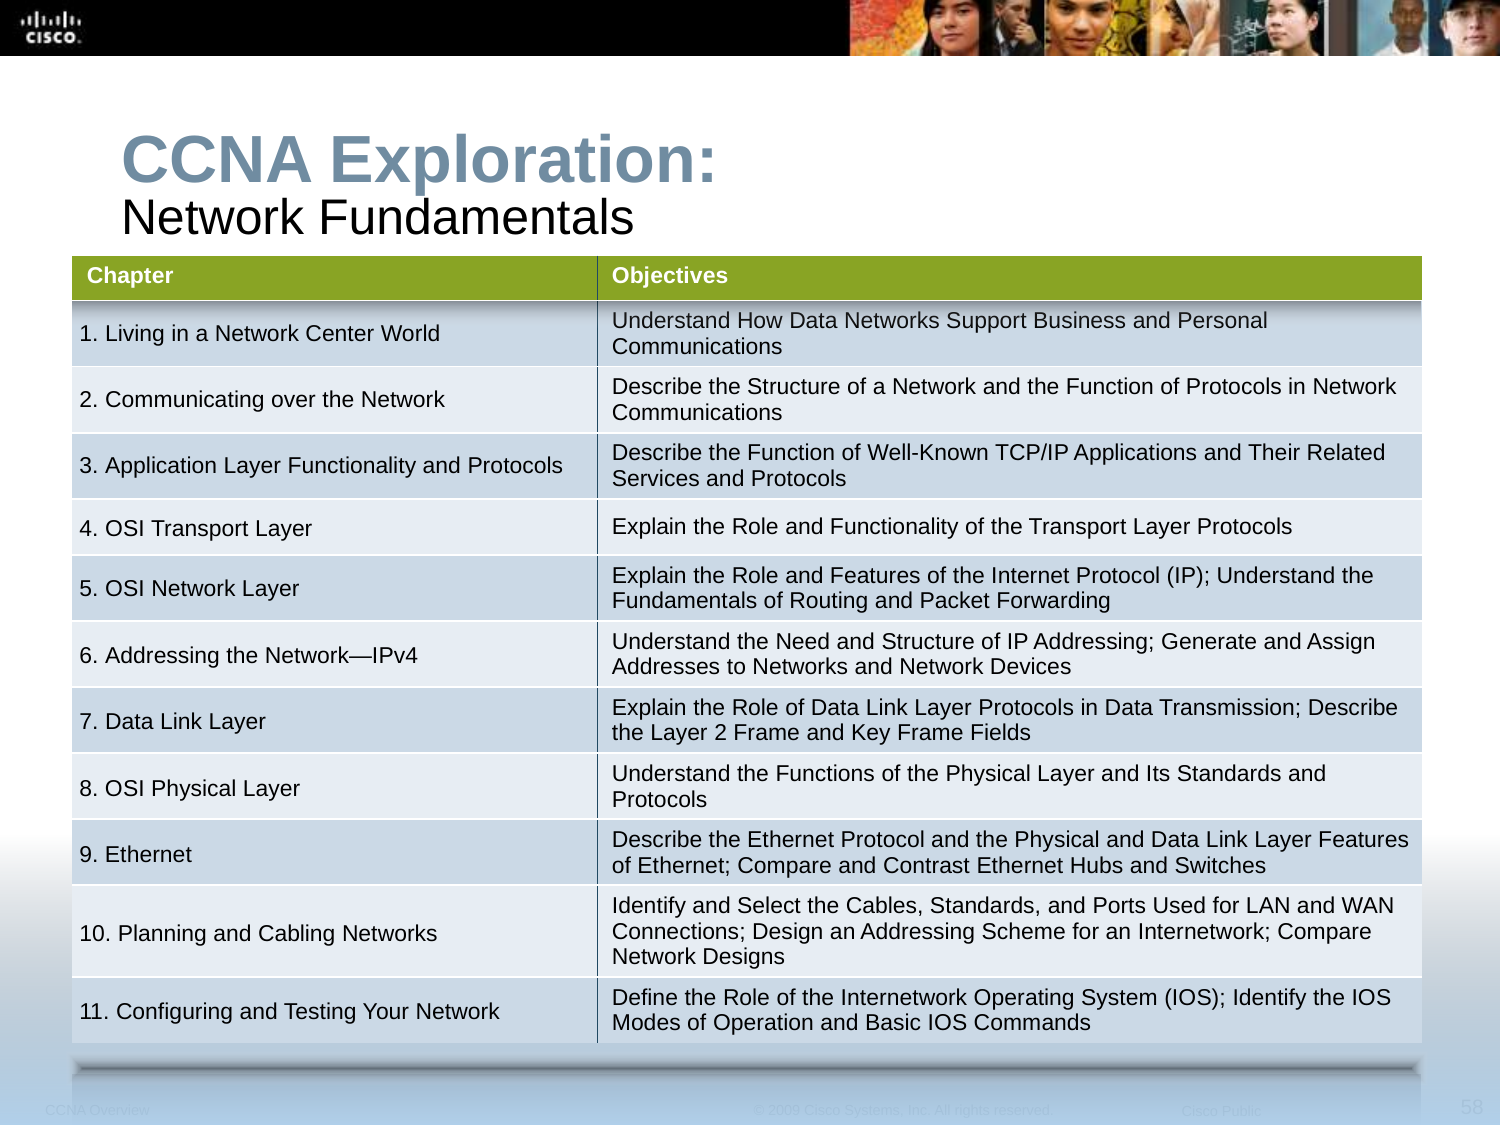

CCNA Exploration:
Network Fundamentals

| Chapter | Objectives |
| --- | --- |
| 1. Living in a Network Center World | Understand How Data Networks Support Business and Personal Communications |
| 2. Communicating over the Network | Describe the Structure of a Network and the Function of Protocols in Network Communications |
| 3. Application Layer Functionality and Protocols | Describe the Function of Well-Known TCP/IP Applications and Their Related Services and Protocols |
| 4. OSI Transport Layer | Explain the Role and Functionality of the Transport Layer Protocols |
| 5. OSI Network Layer | Explain the Role and Features of the Internet Protocol (IP); Understand the Fundamentals of Routing and Packet Forwarding |
| 6. Addressing the Network—IPv4 | Understand the Need and Structure of IP Addressing; Generate and Assign Addresses to Networks and Network Devices |
| 7. Data Link Layer | Explain the Role of Data Link Layer Protocols in Data Transmission; Describe the Layer 2 Frame and Key Frame Fields |
| 8. OSI Physical Layer | Understand the Functions of the Physical Layer and Its Standards and Protocols |
| 9. Ethernet | Describe the Ethernet Protocol and the Physical and Data Link Layer Features of Ethernet; Compare and Contrast Ethernet Hubs and Switches |
| 10. Planning and Cabling Networks | Identify and Select the Cables, Standards, and Ports Used for LAN and WAN Connections; Design an Addressing Scheme for an Internetwork; Compare Network Designs |
| 11. Configuring and Testing Your Network | Define the Role of the Internetwork Operating System (IOS); Identify the IOS Modes of Operation and Basic IOS Commands |